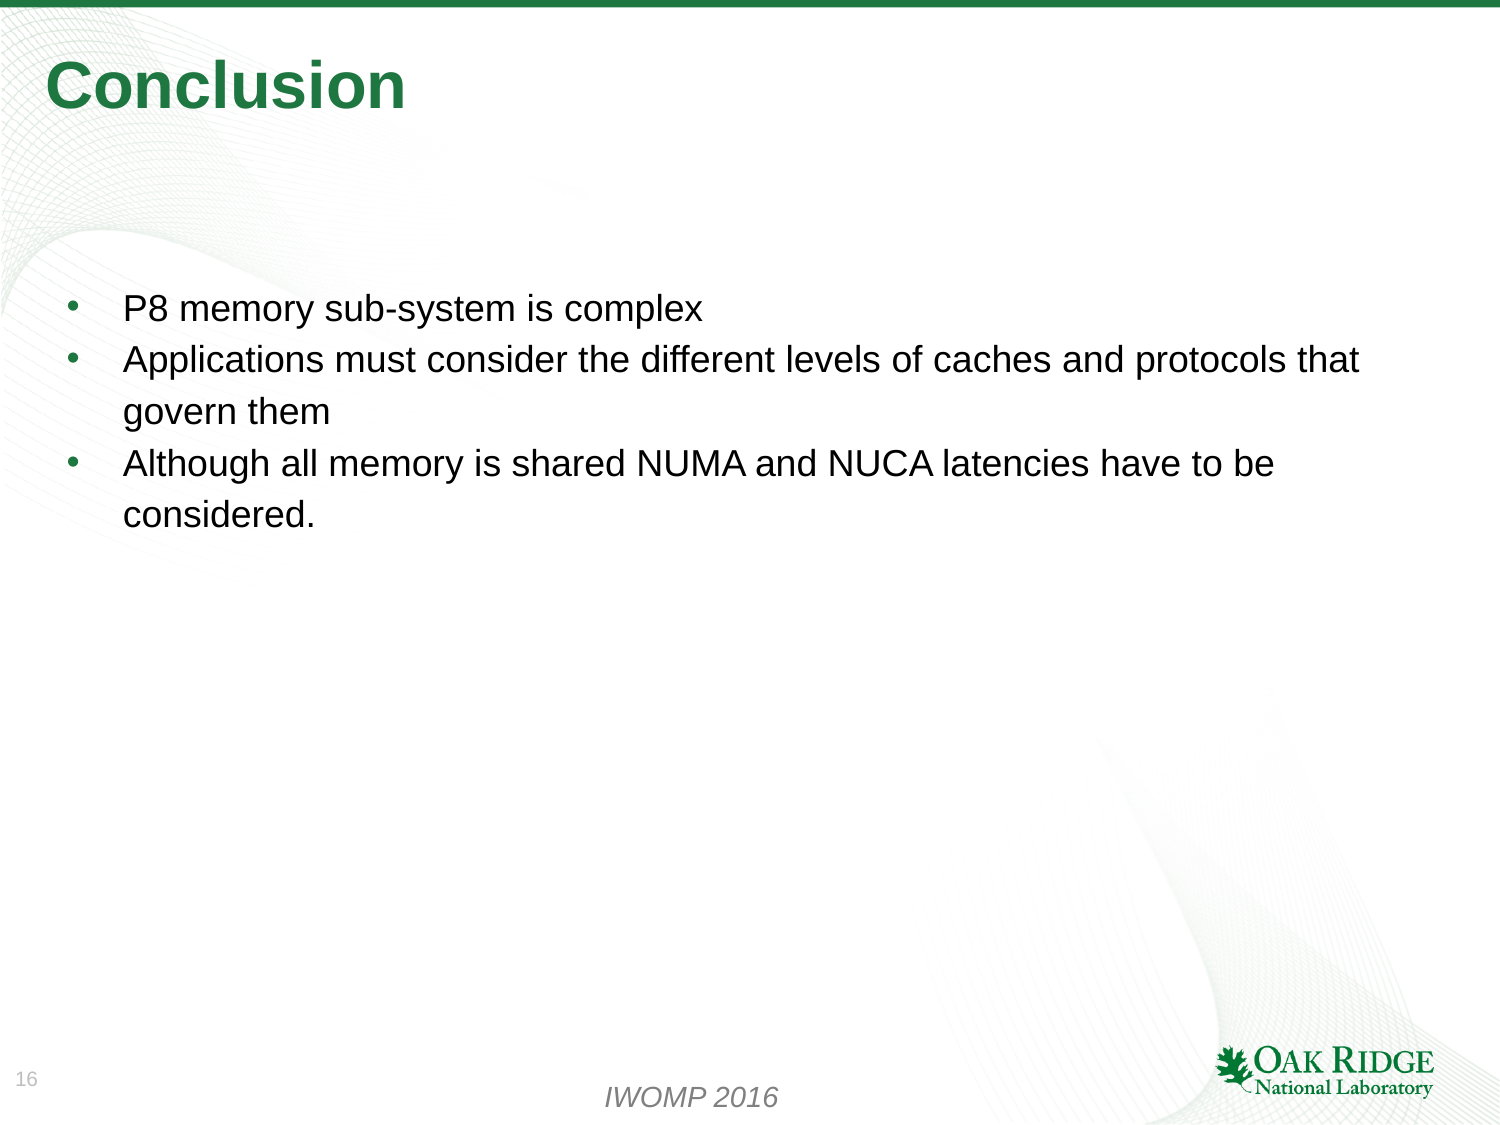

# Conclusion

P8 memory sub-system is complex
Applications must consider the different levels of caches and protocols that govern them
Although all memory is shared NUMA and NUCA latencies have to be considered.